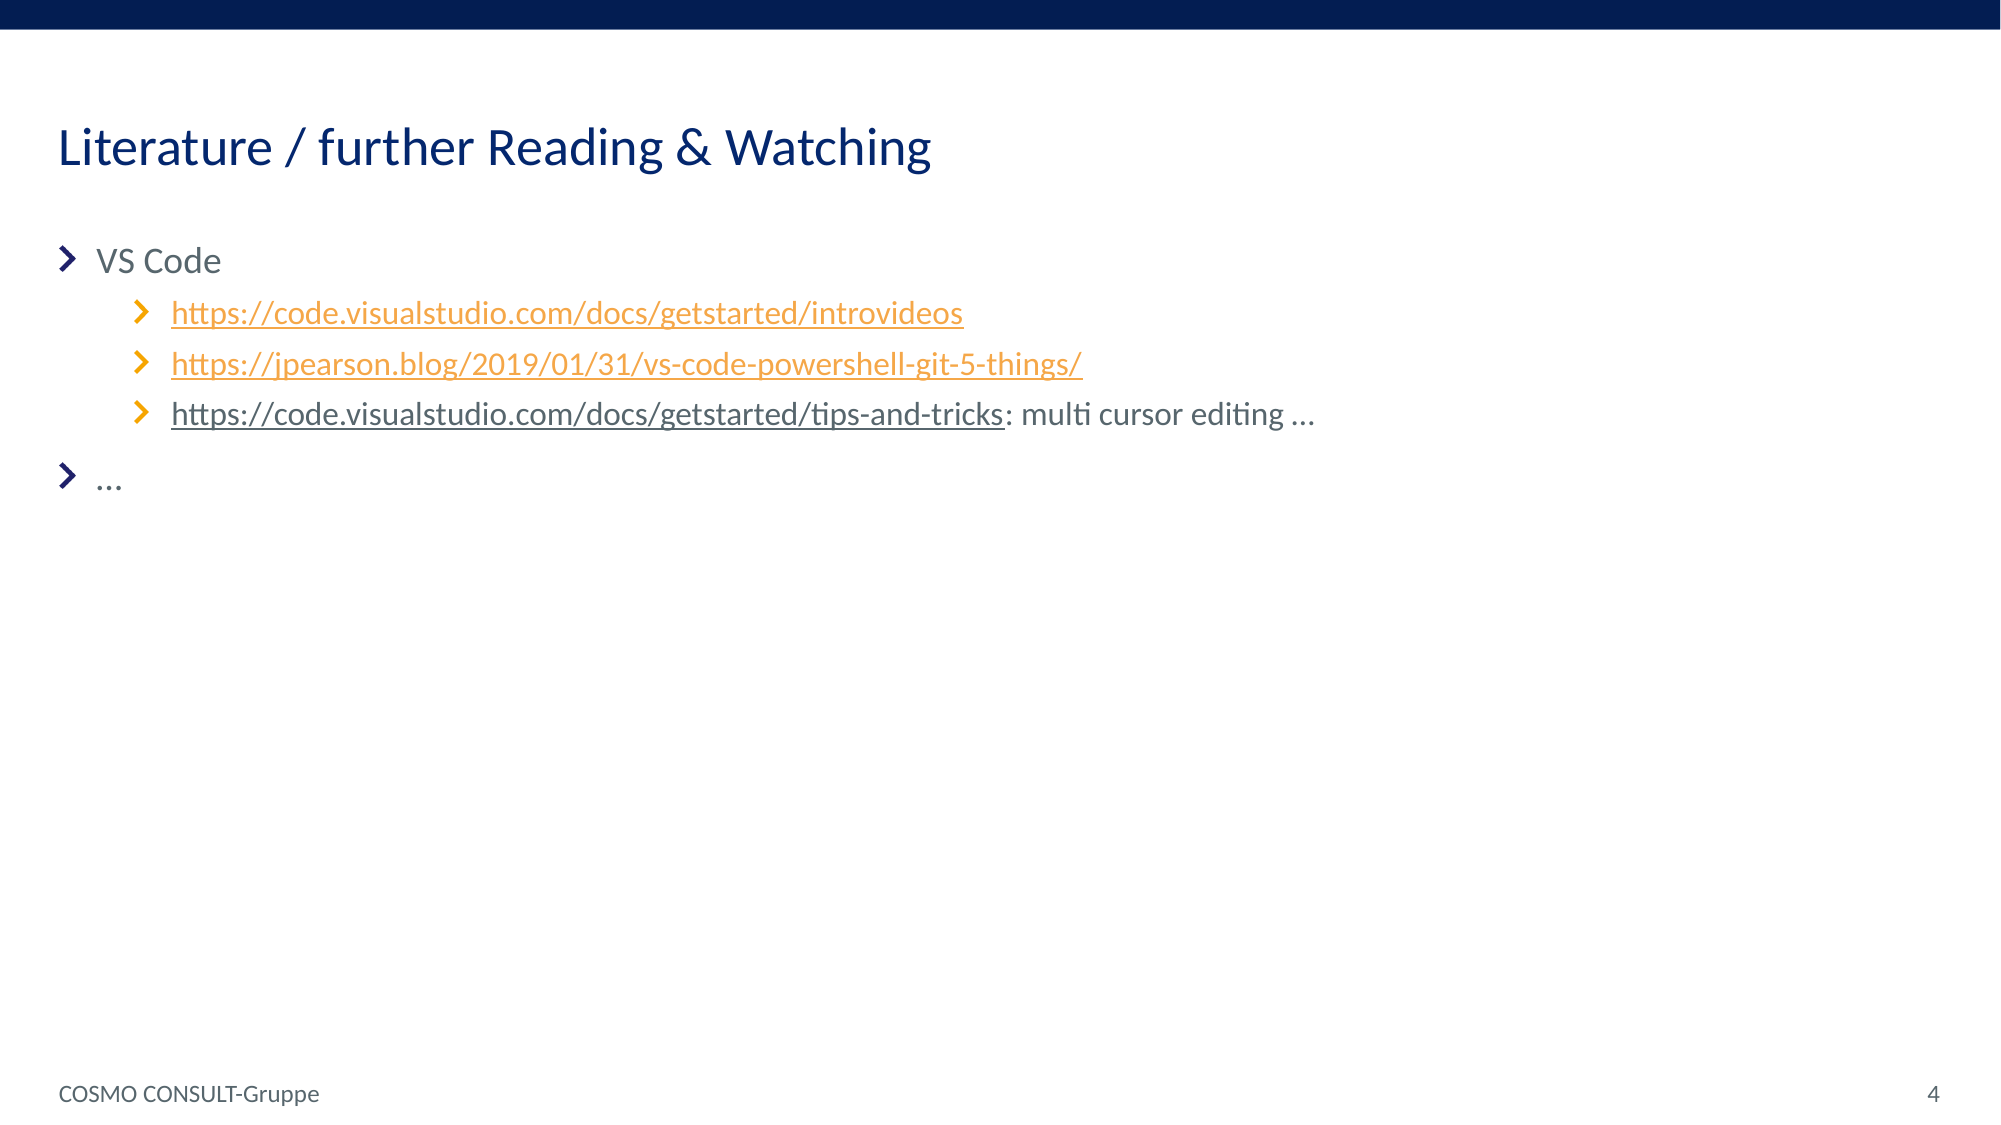

# Literature / further Reading & Watching
VS Code
https://code.visualstudio.com/docs/getstarted/introvideos
https://jpearson.blog/2019/01/31/vs-code-powershell-git-5-things/
https://code.visualstudio.com/docs/getstarted/tips-and-tricks: multi cursor editing …
…
COSMO CONSULT-Gruppe
 4